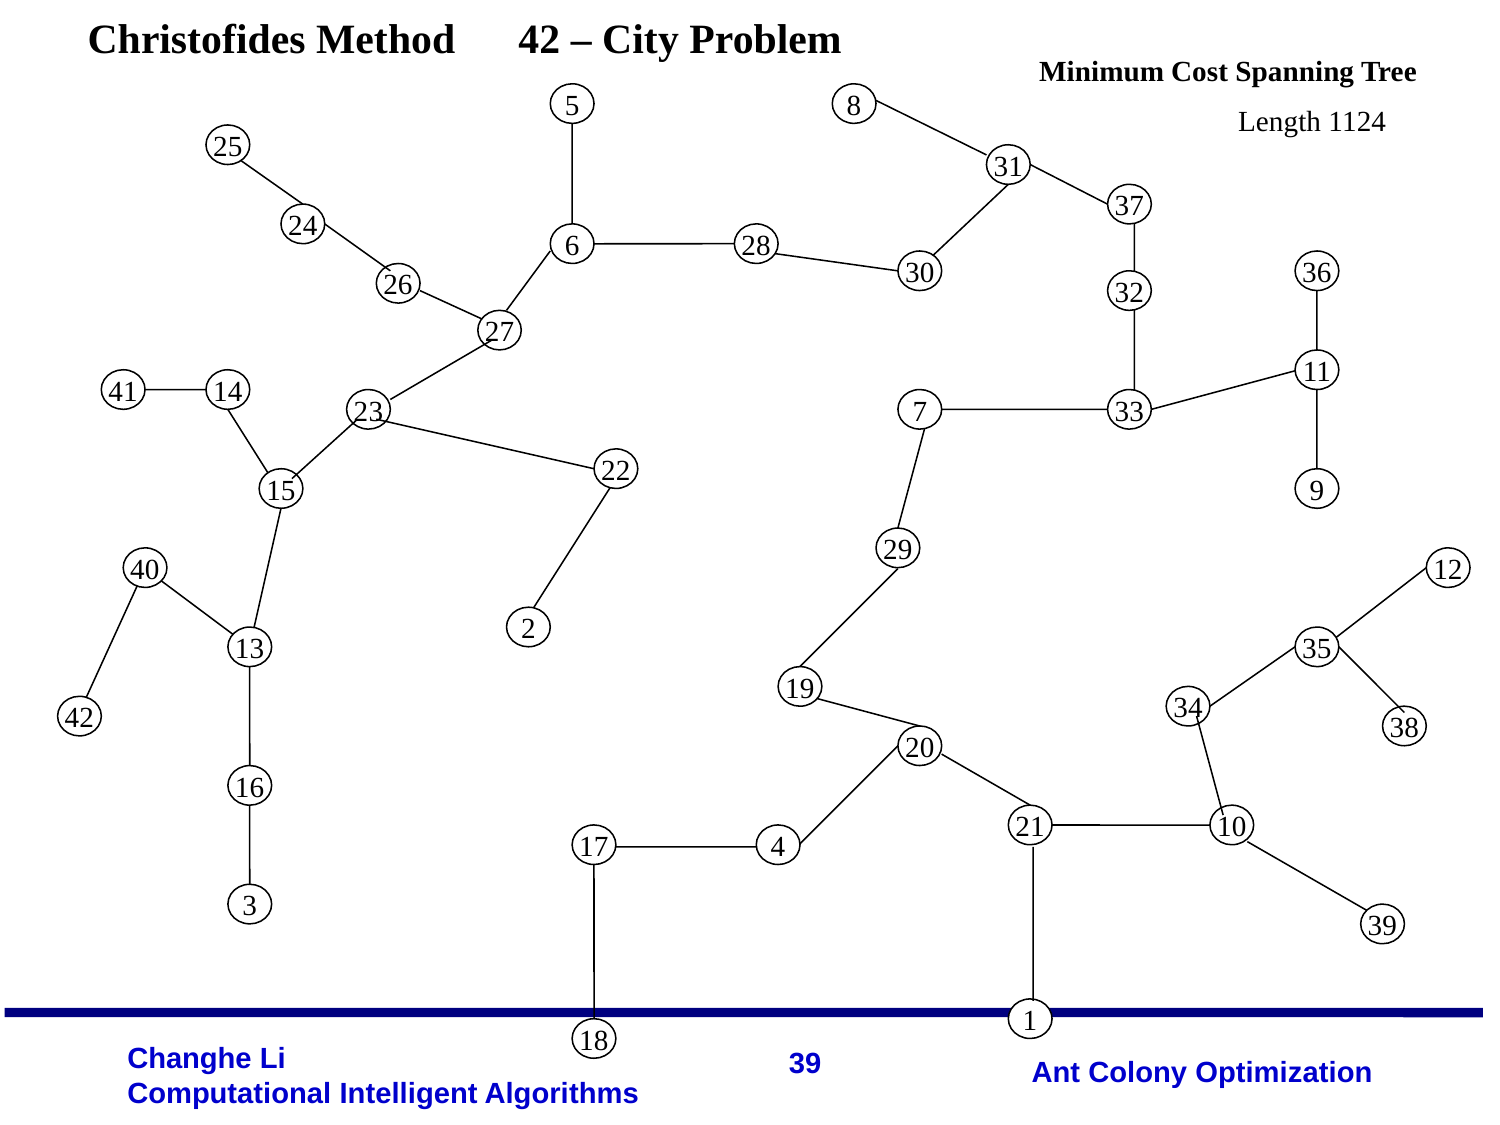

Christofides Method      42 – City Problem

Minimum Cost Spanning Tree
5
8

Length 1124

25

31

37
24

6
28

30
36
26
32

27

11
41
14

23
7
33

22
15
9

29
40
12

2
13
35

19
34

42
38

20

16

21
10
17
4

3
39
1
18